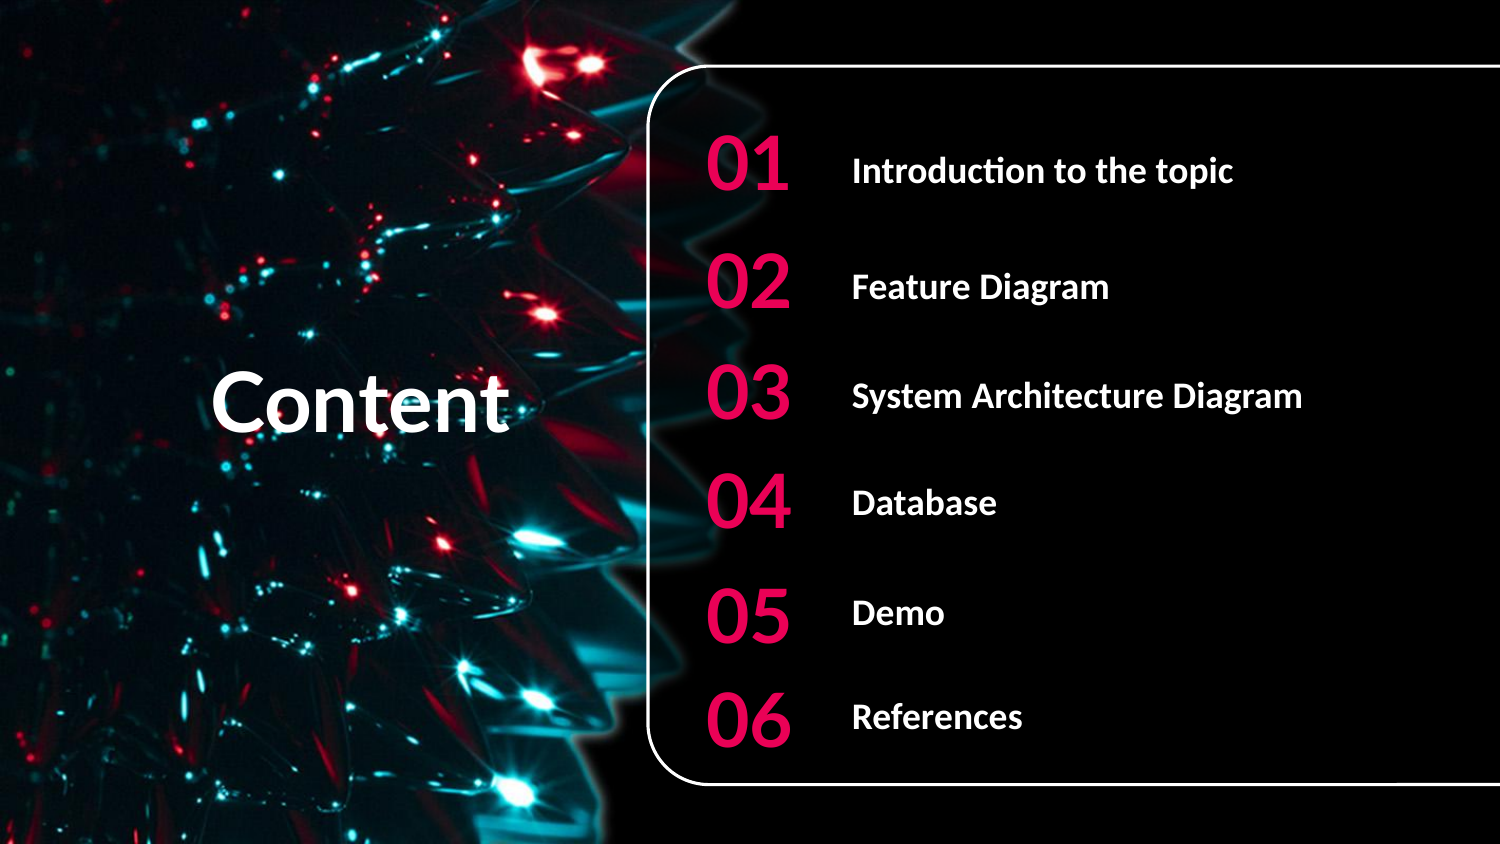

01
Introduction to the topic
02
Feature Diagram
03
# Content
System Architecture Diagram
04
Database
05
Demo

06
References